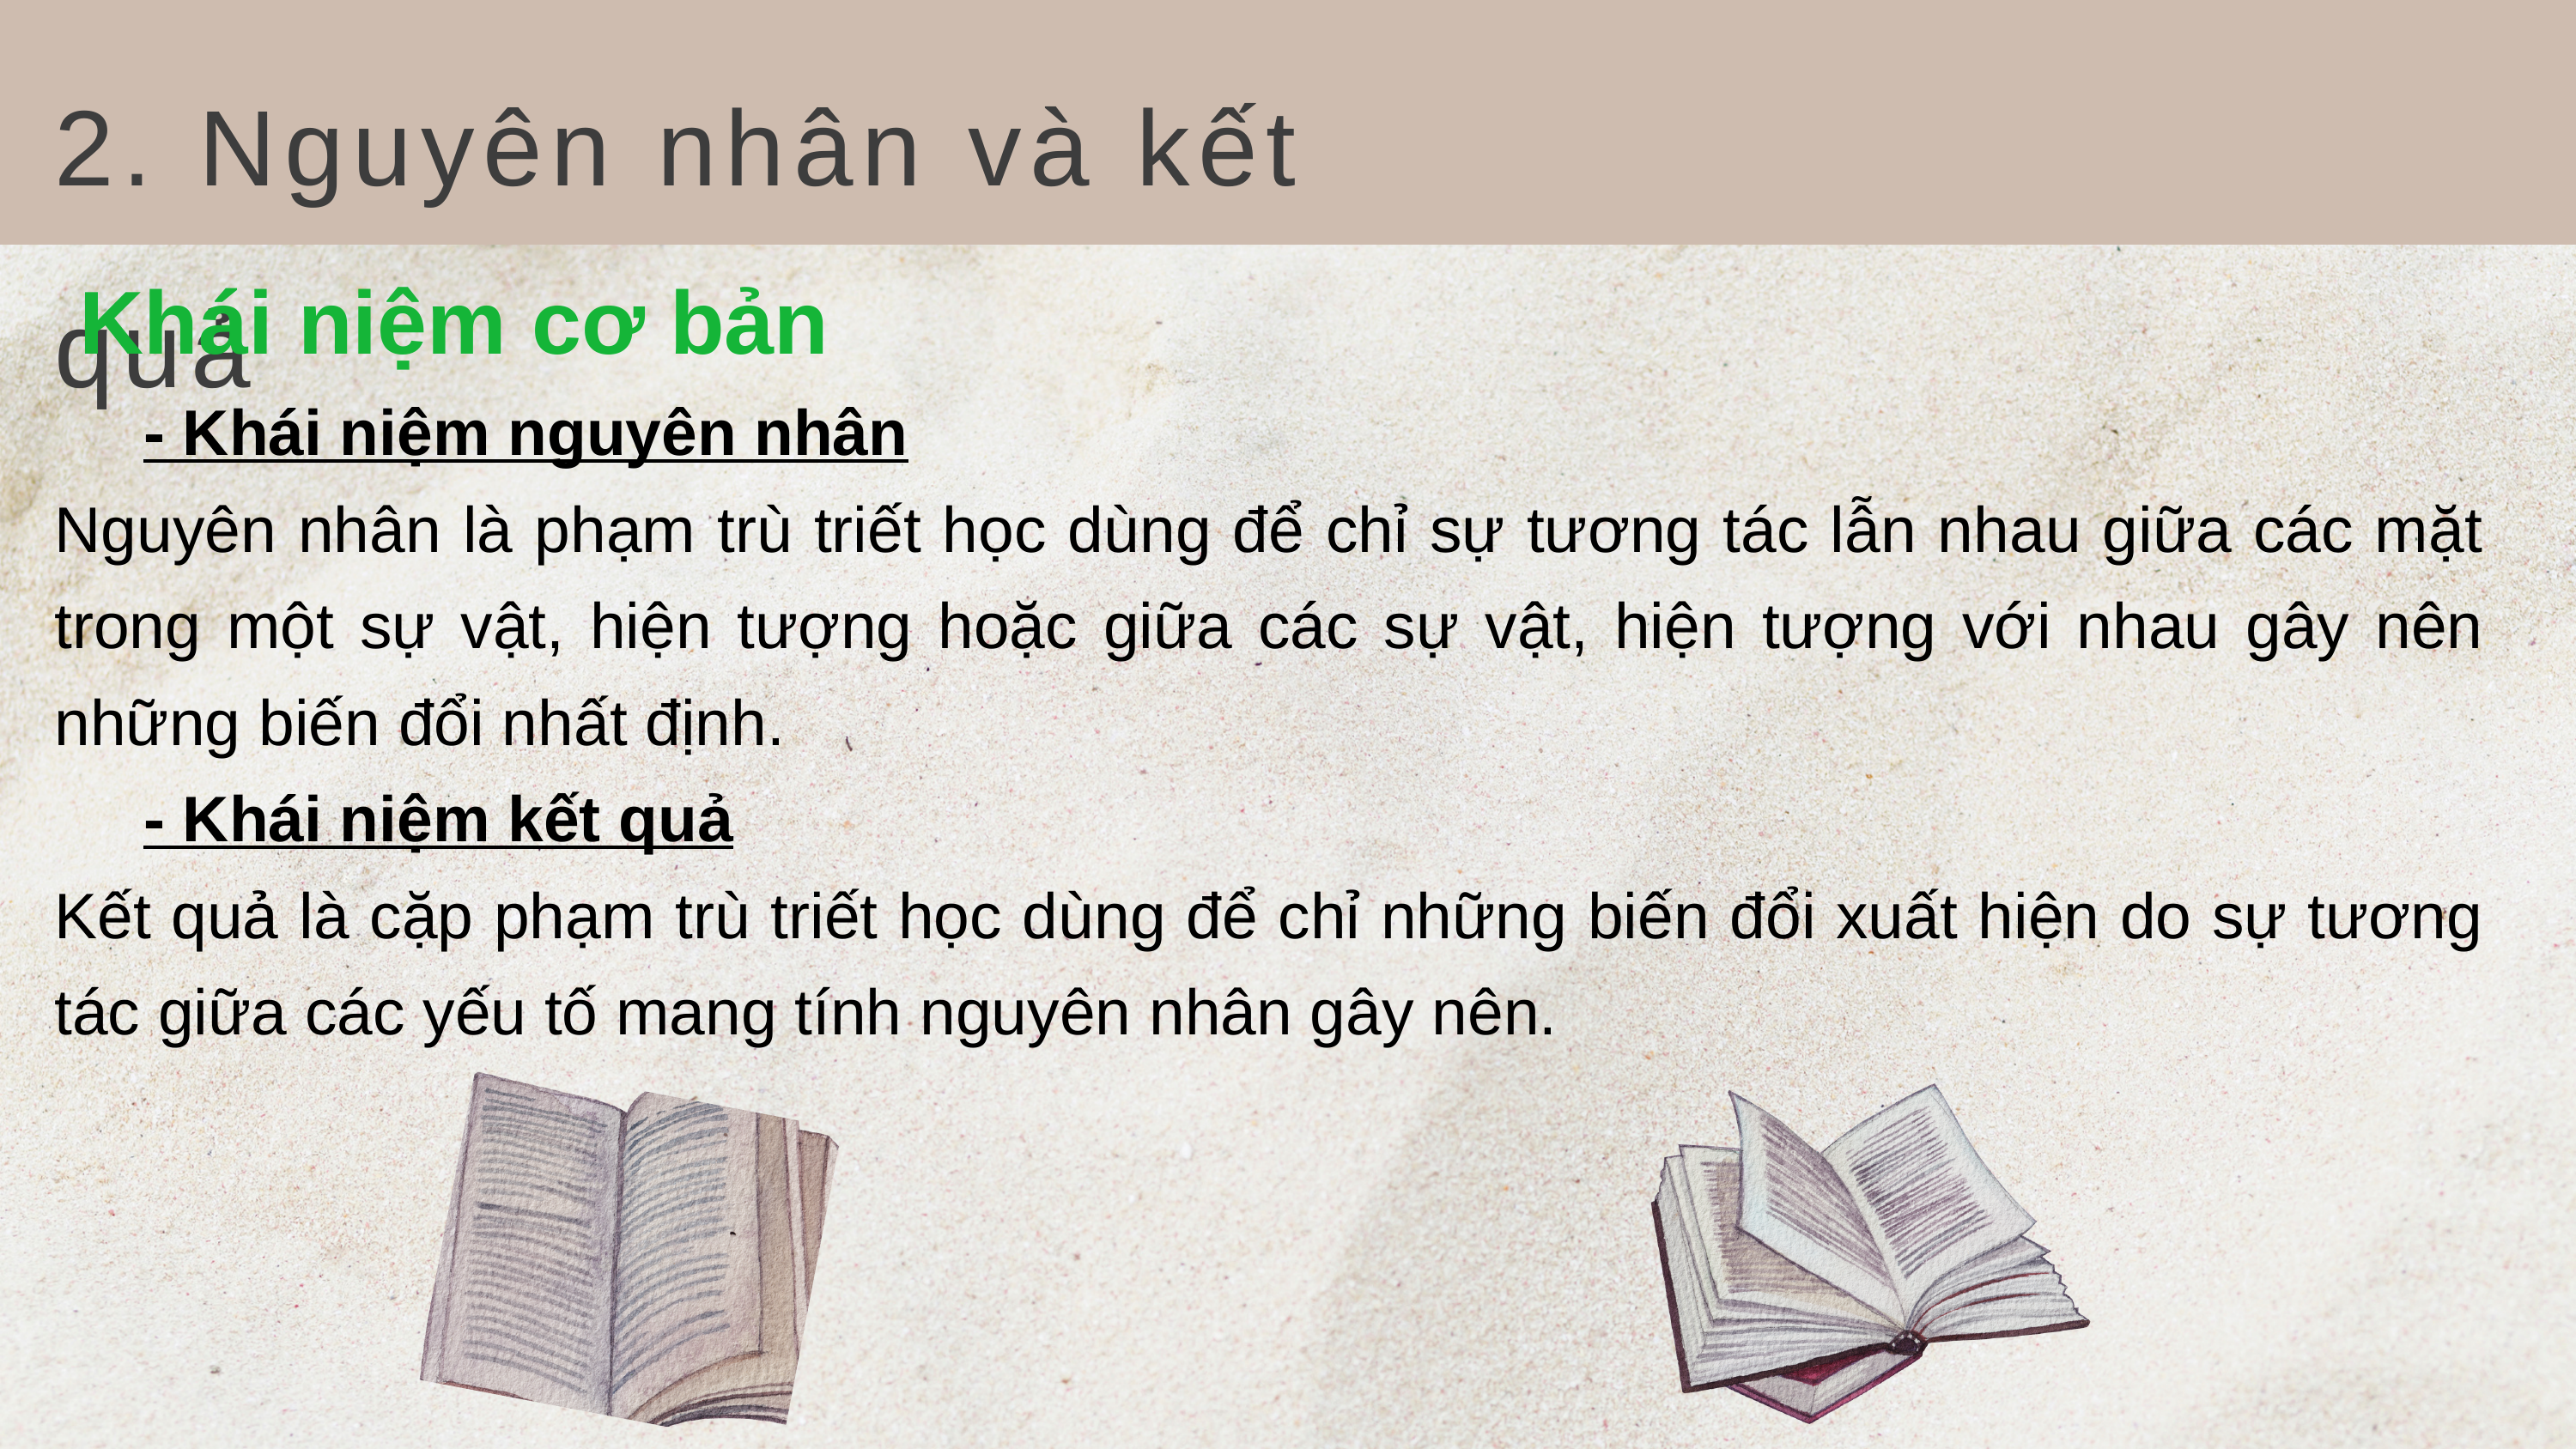

2. Nguyên nhân và kết quả
 Khái niệm cơ bản
     - Khái niệm nguyên nhân
Nguyên nhân là phạm trù triết học dùng để chỉ sự tương tác lẫn nhau giữa các mặt trong một sự vật, hiện tượng hoặc giữa các sự vật, hiện tượng với nhau gây nên những biến đổi nhất định.
     - Khái niệm kết quả
Kết quả là cặp phạm trù triết học dùng để chỉ những biến đổi xuất hiện do sự tương tác giữa các yếu tố mang tính nguyên nhân gây nên.